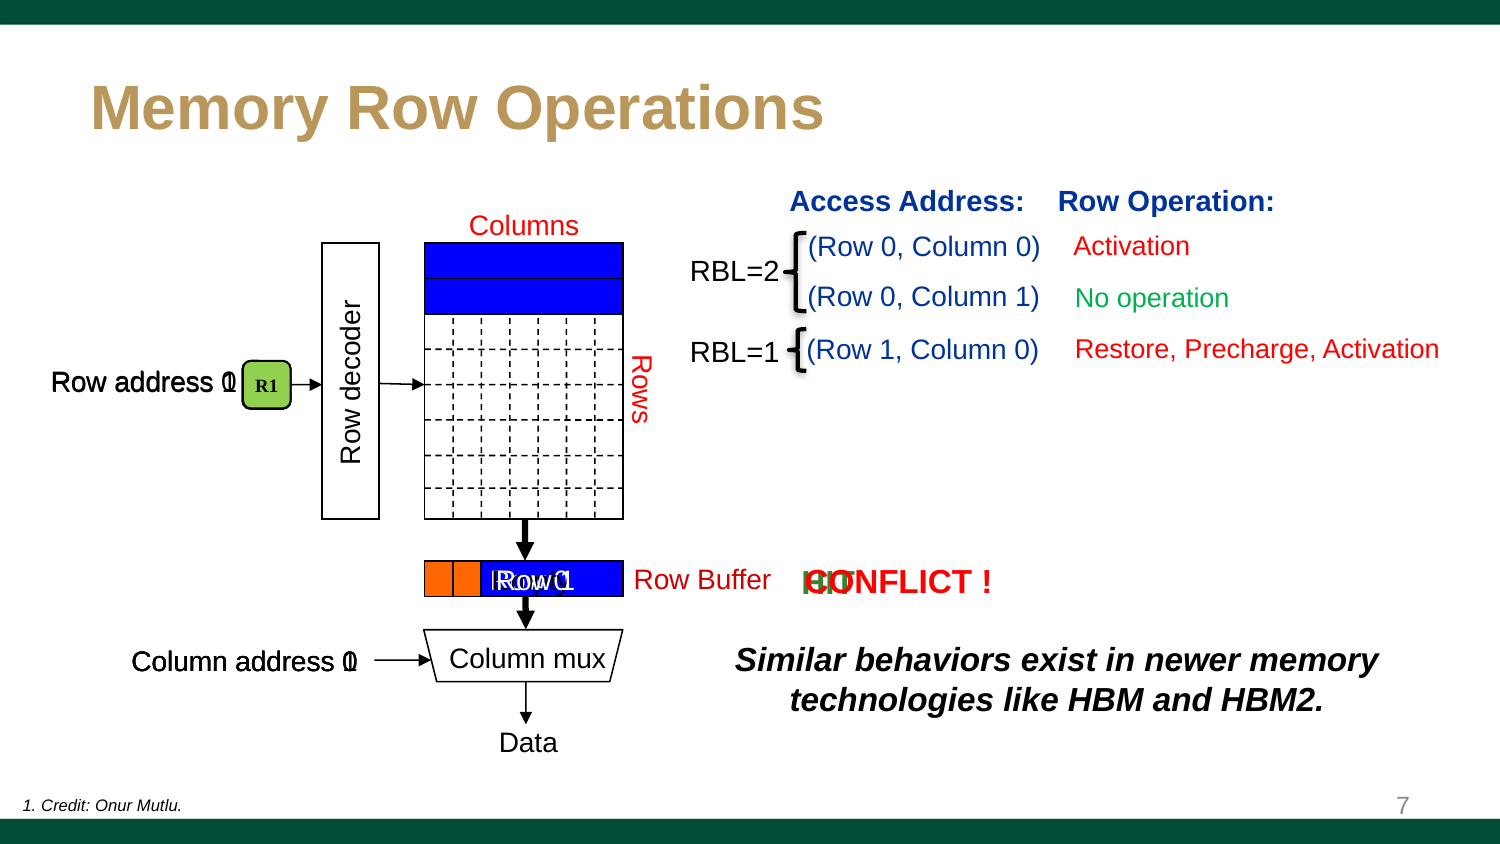

# Memory Row Operations
Access Address:    Row Operation:
Columns
(Row 0, Column 0)
Activation

RBL=2
(Row 0, Column 1)
No operation

(Row 1, Column 0)
Restore, Precharge, Activation
RBL=1

Row address 0
Row address 1
Row decoder
R1
R0
R0
Rows

CONFLICT !
Row Buffer
HIT
Row 1
Row 0
Empty

Similar behaviors exist in newer memory technologies like HBM and HBM2.
Column mux
Column address 0
Column address 0
Column address 1

Data
7
1. Credit: Onur Mutlu.